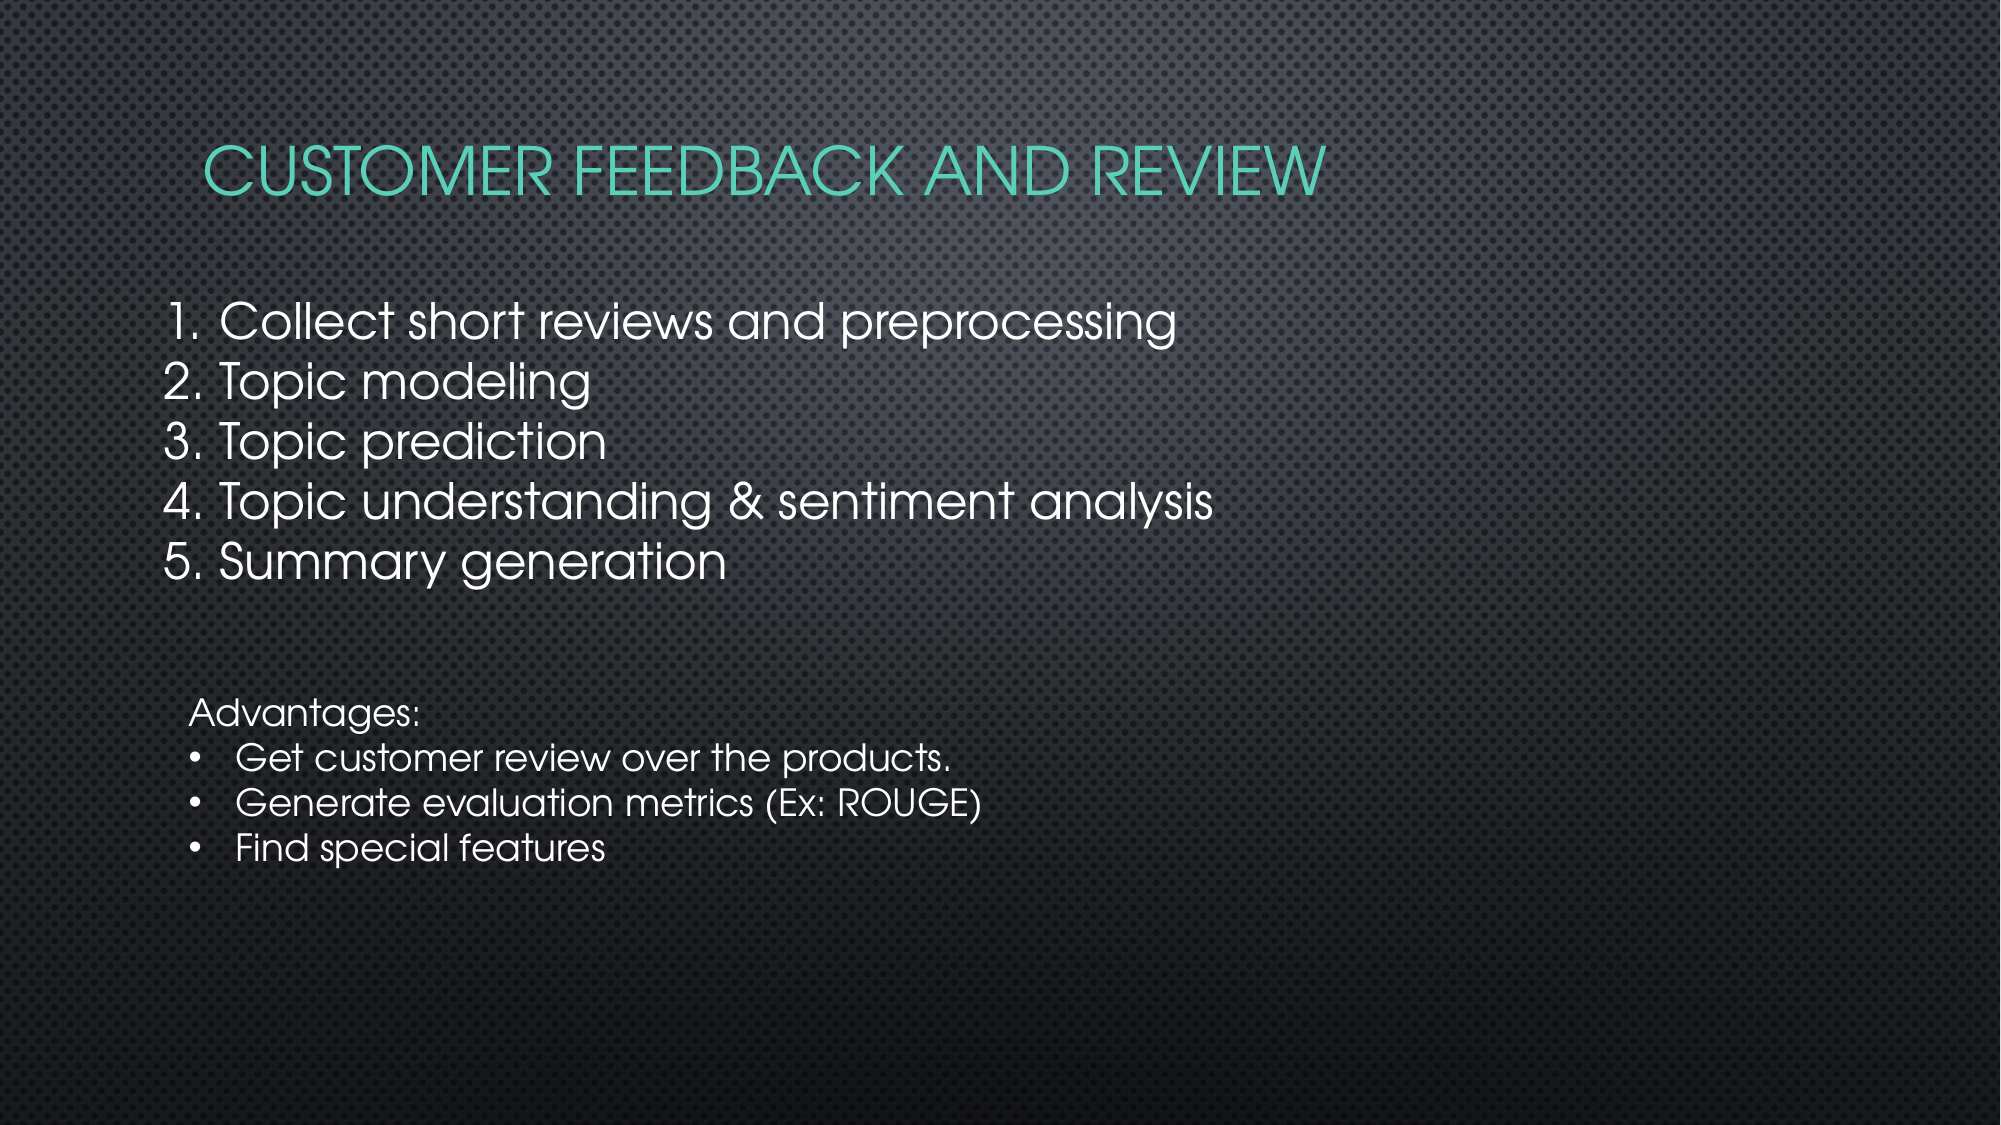

# Customer feedback and review
Collect short reviews and preprocessing
Topic modeling
Topic prediction
Topic understanding & sentiment analysis
Summary generation
Advantages:
Get customer review over the products.
Generate evaluation metrics (Ex: ROUGE)
Find special features